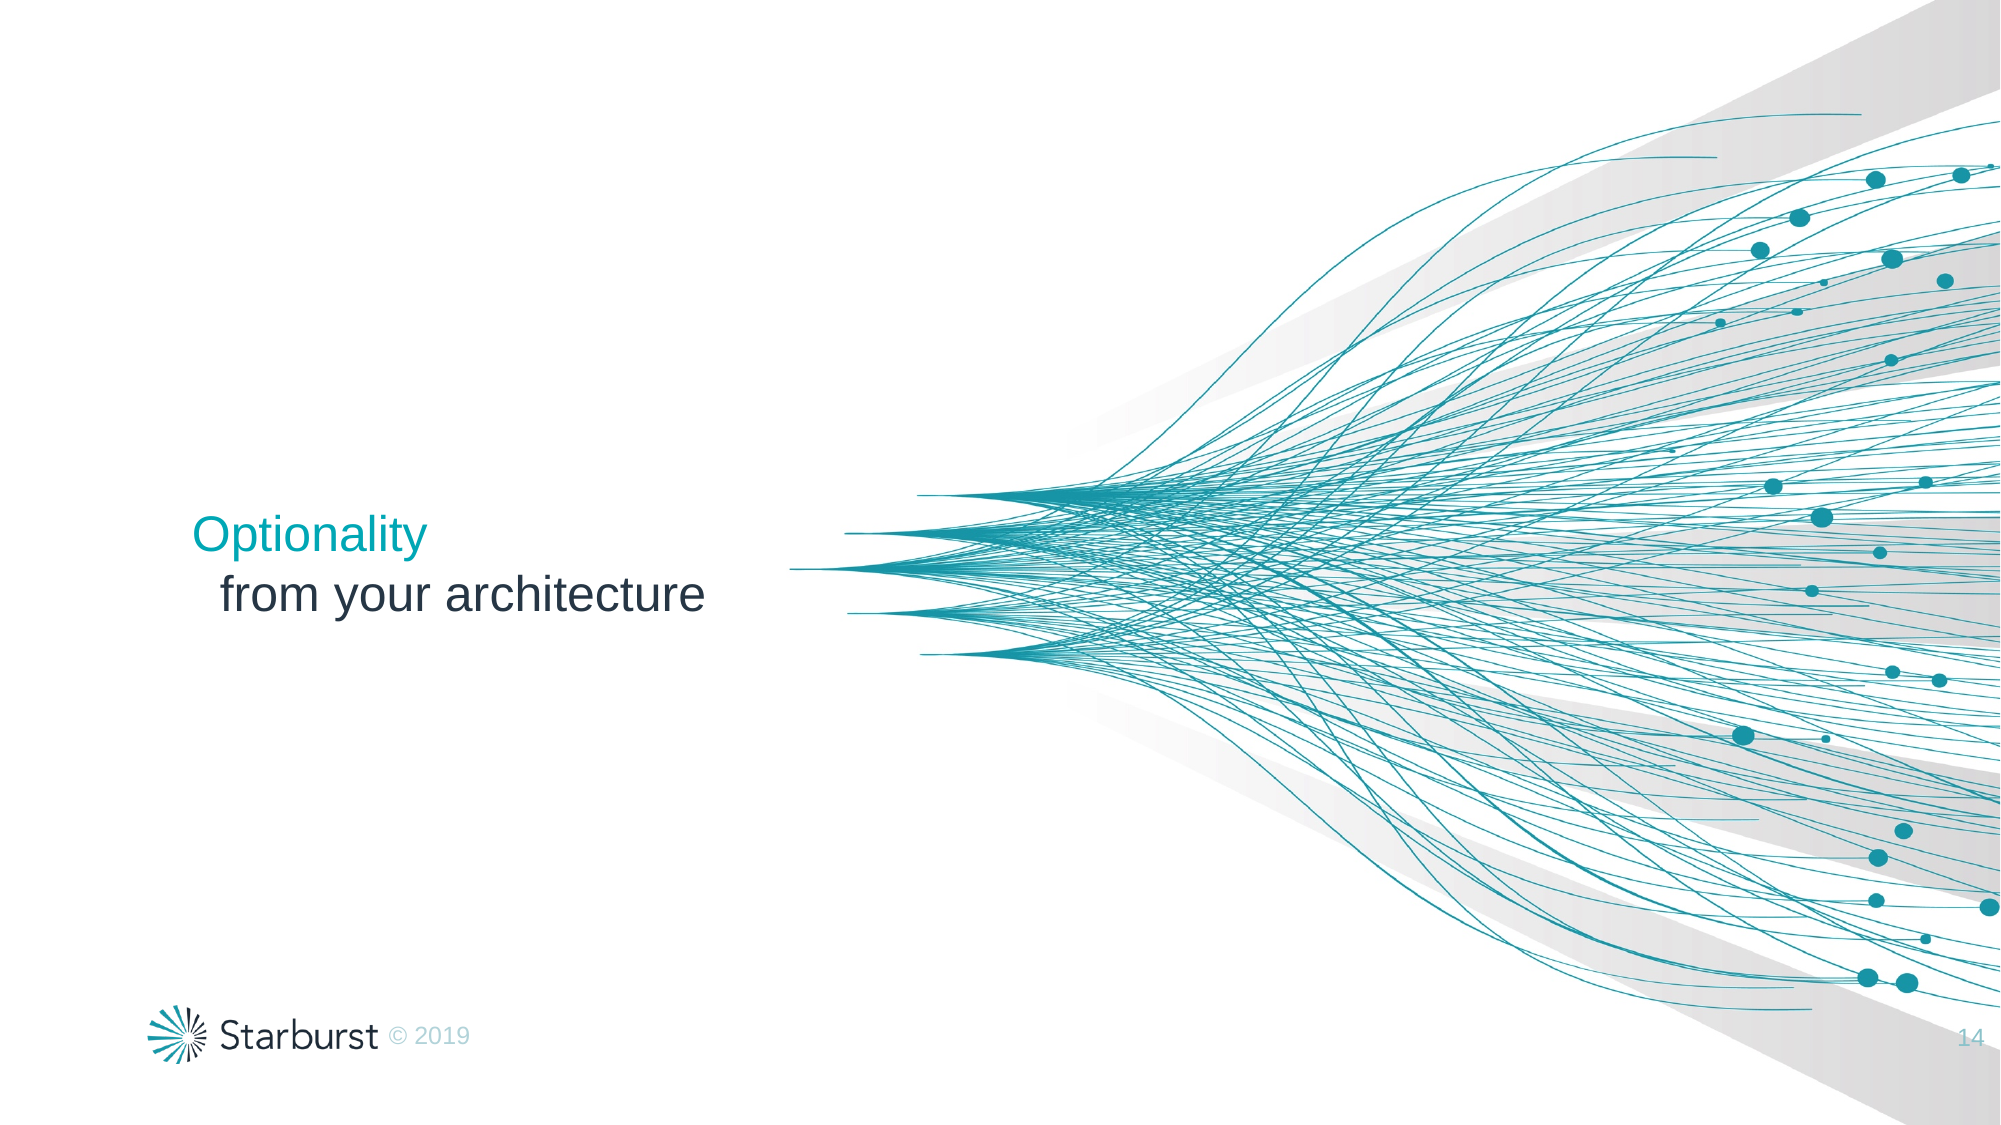

Optionality
  from your architecture
© 2019
14